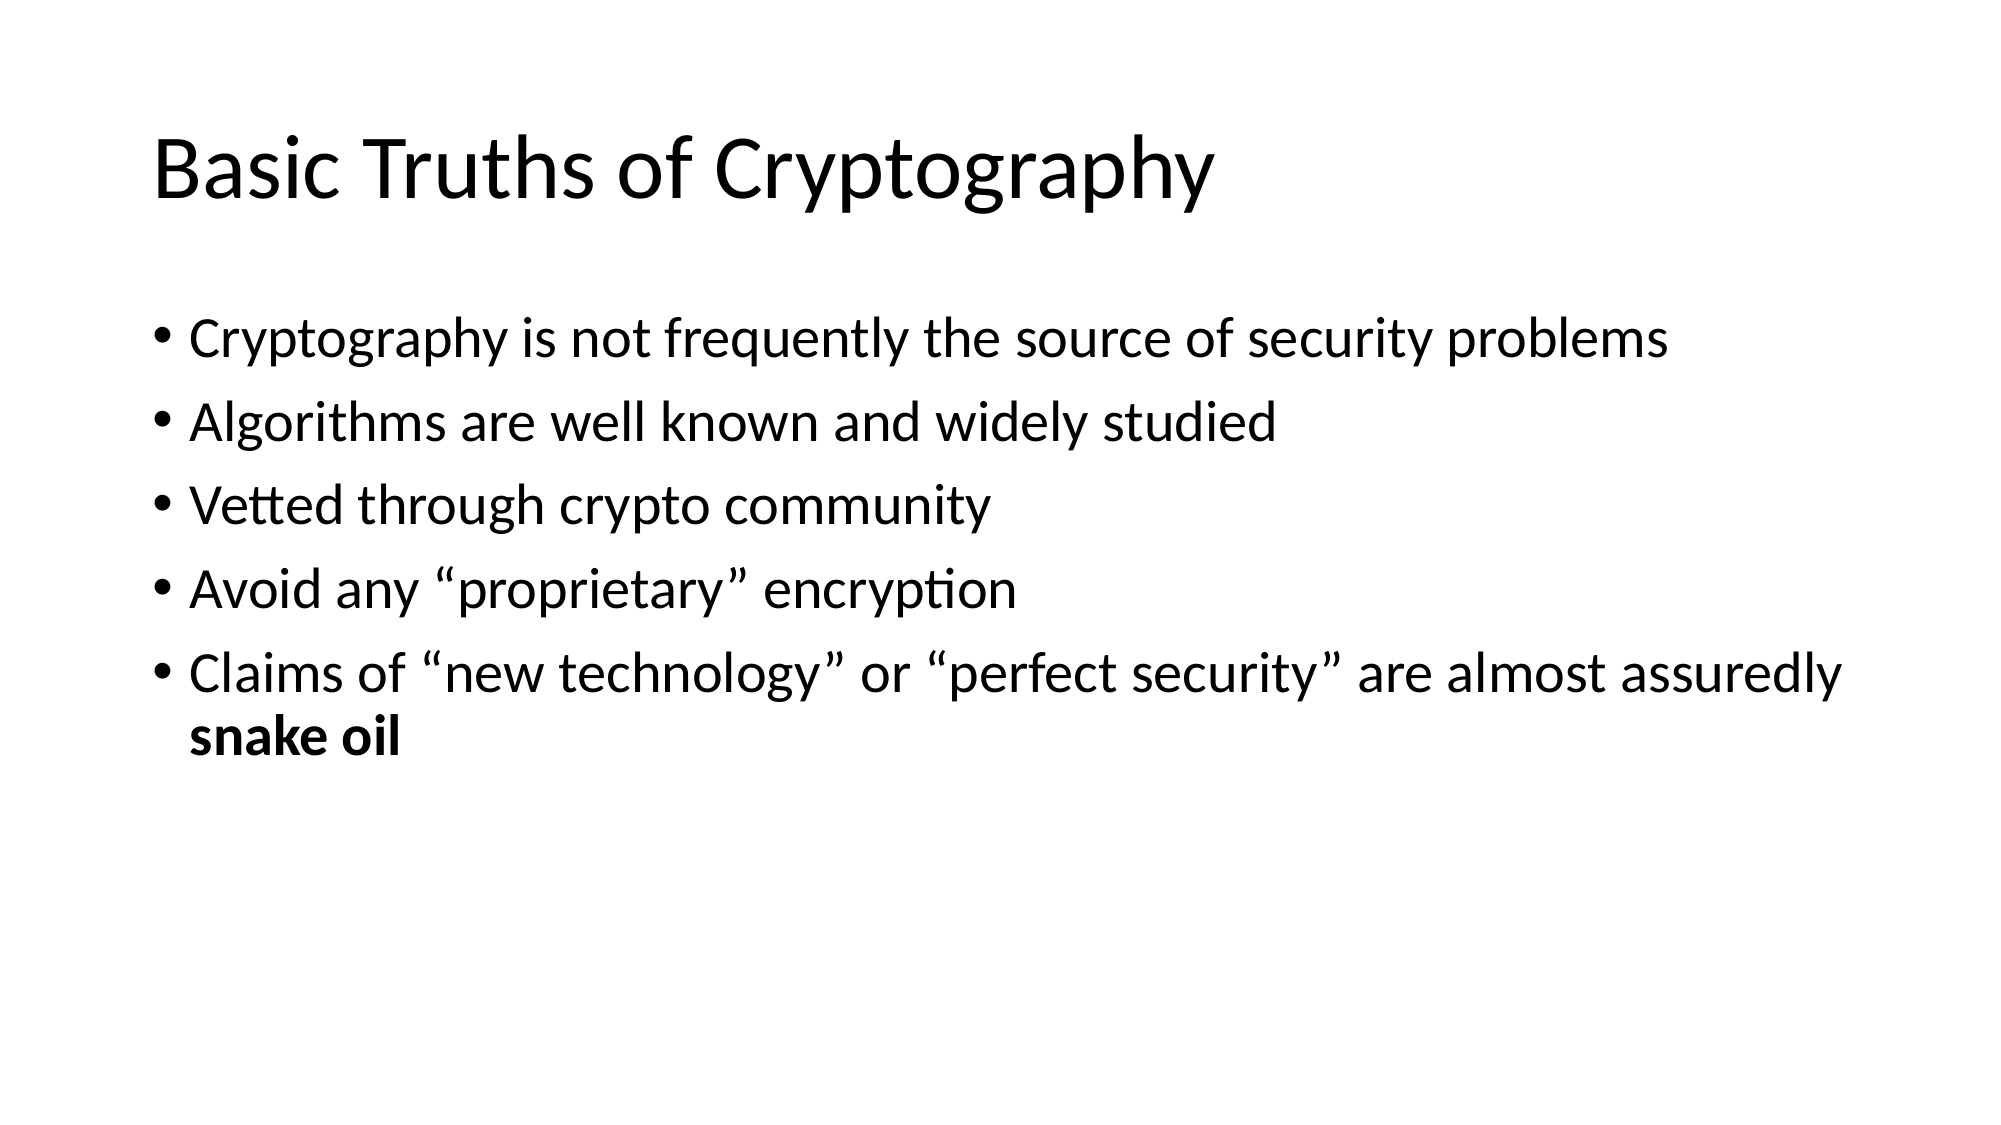

# Basic Truths of Cryptography
Cryptography is not frequently the source of security problems
Algorithms are well known and widely studied
Vetted through crypto community
Avoid any “proprietary” encryption
Claims of “new technology” or “perfect security” are almost assuredly snake oil